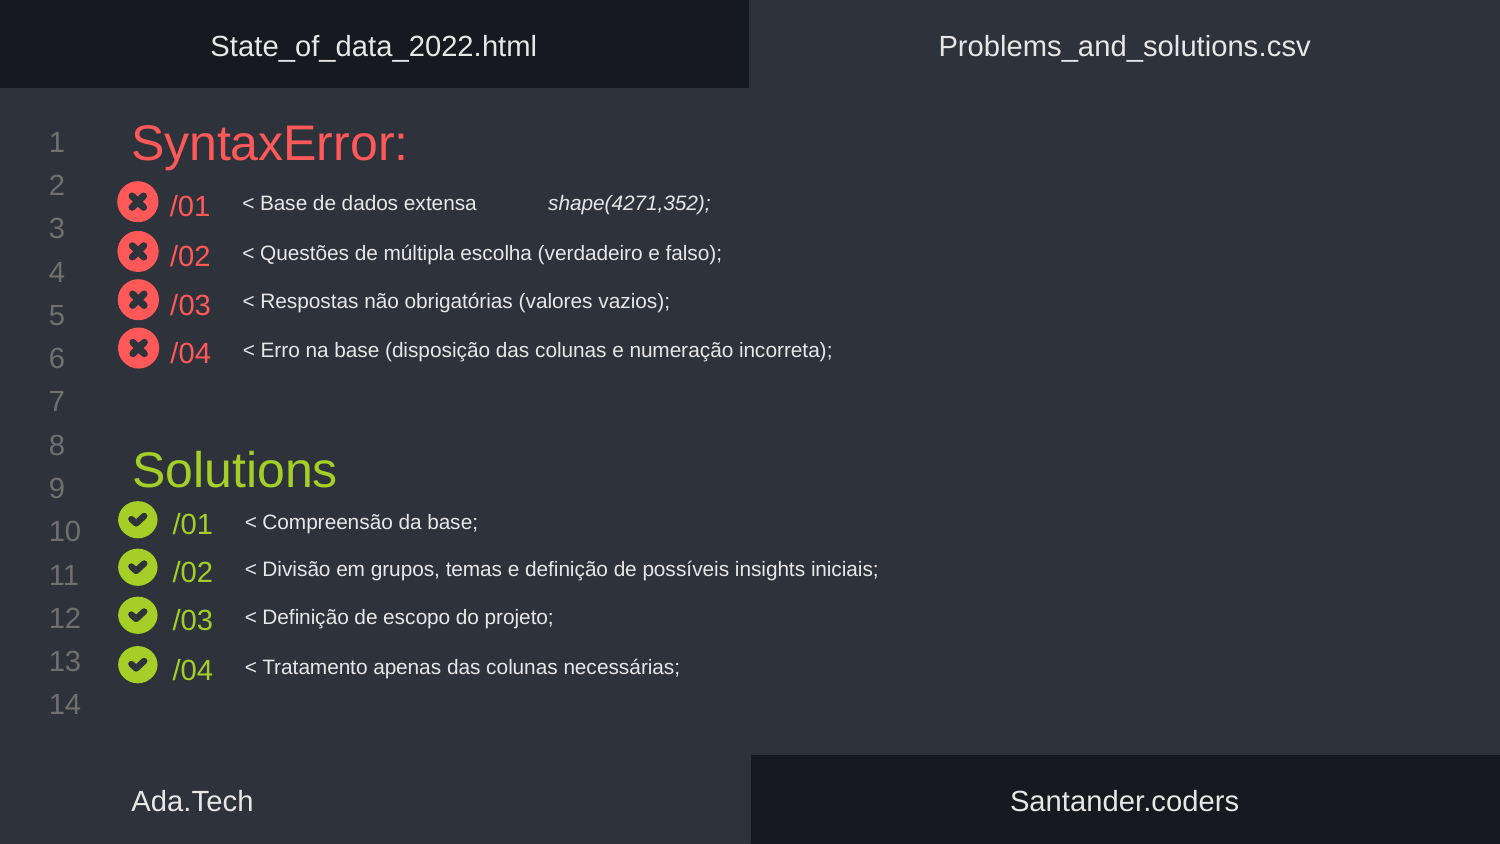

State_of_data_2022.html
Problems_and_solutions.csv
# SyntaxError:
< Base de dados extensa	 shape(4271,352);
/01

< Questões de múltipla escolha (verdadeiro e falso);
/02

< Respostas não obrigatórias (valores vazios);
/03

< Erro na base (disposição das colunas e numeração incorreta);
/04

Solutions
< Compreensão da base;
/01

< Divisão em grupos, temas e definição de possíveis insights iniciais;
/02

< Definição de escopo do projeto;
/03

< Tratamento apenas das colunas necessárias;
/04

Ada.Tech
Santander.coders